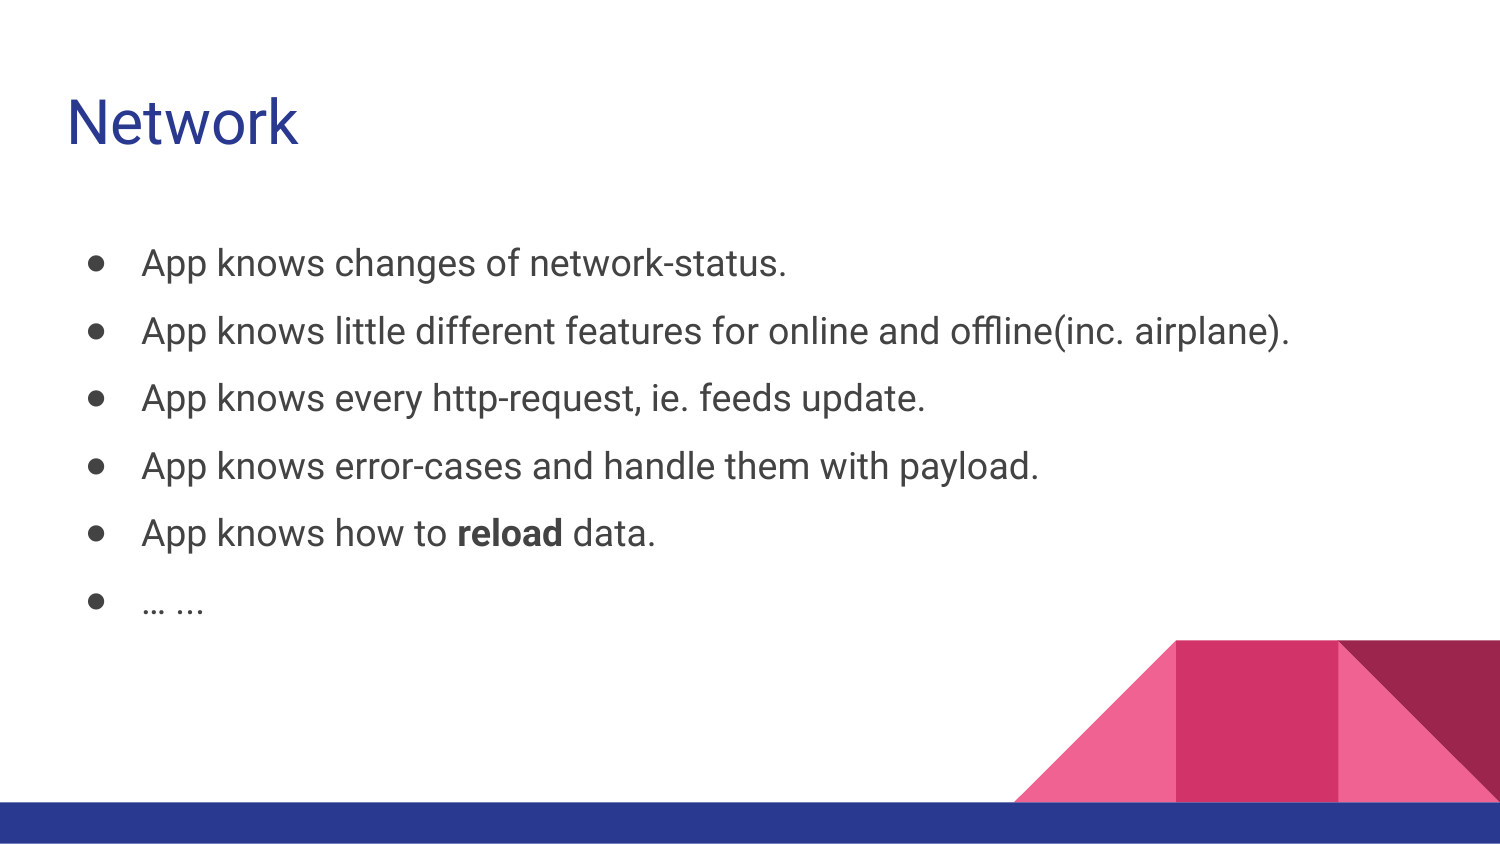

# Network
App knows changes of network-status.
App knows little different features for online and offline(inc. airplane).
App knows every http-request, ie. feeds update.
App knows error-cases and handle them with payload.
App knows how to reload data.
… ...